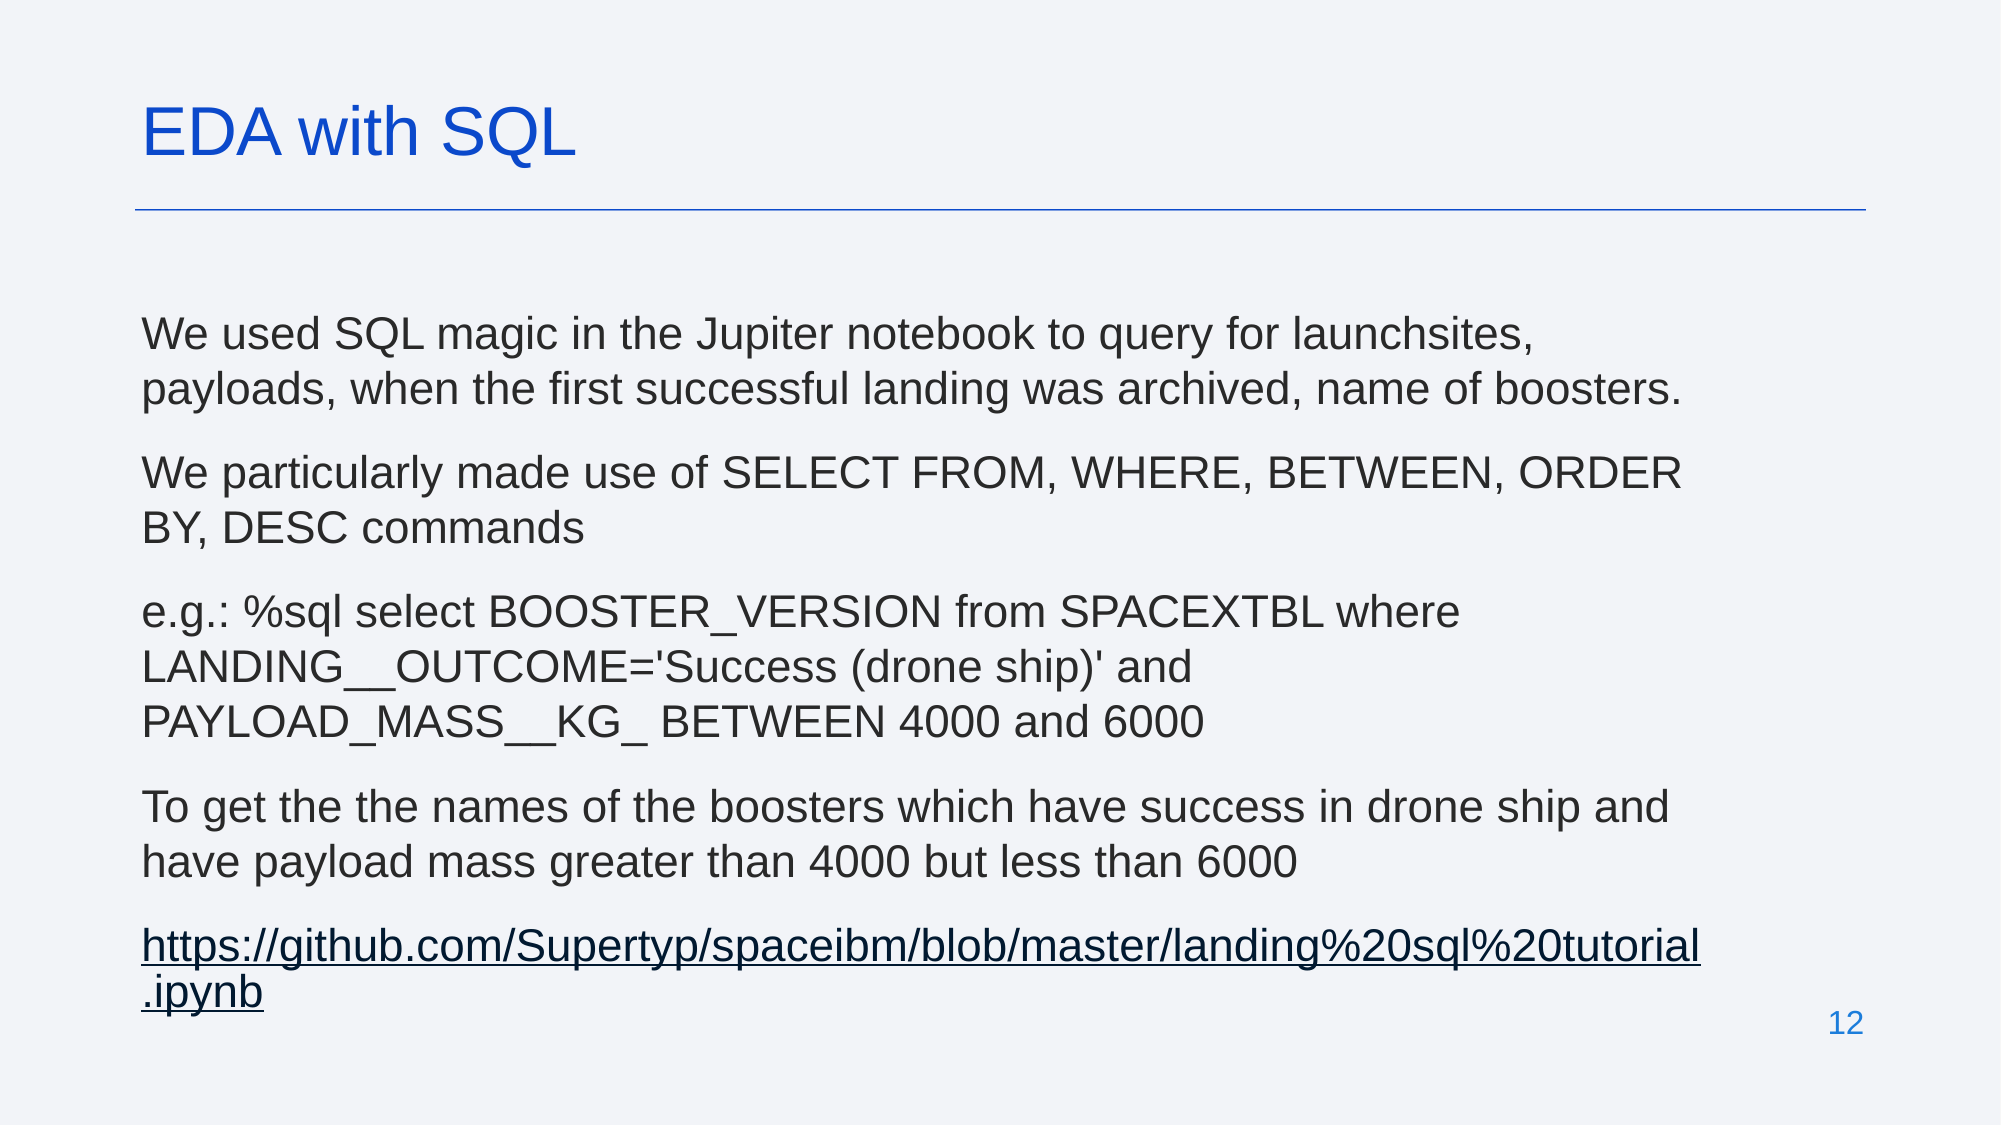

EDA with SQL
We used SQL magic in the Jupiter notebook to query for launchsites, payloads, when the first successful landing was archived, name of boosters.
We particularly made use of SELECT FROM, WHERE, BETWEEN, ORDER BY, DESC commands
e.g.: %sql select BOOSTER_VERSION from SPACEXTBL where LANDING__OUTCOME='Success (drone ship)' and PAYLOAD_MASS__KG_ BETWEEN 4000 and 6000
To get the the names of the boosters which have success in drone ship and have payload mass greater than 4000 but less than 6000
https://github.com/Supertyp/spaceibm/blob/master/landing%20sql%20tutorial.ipynb

12